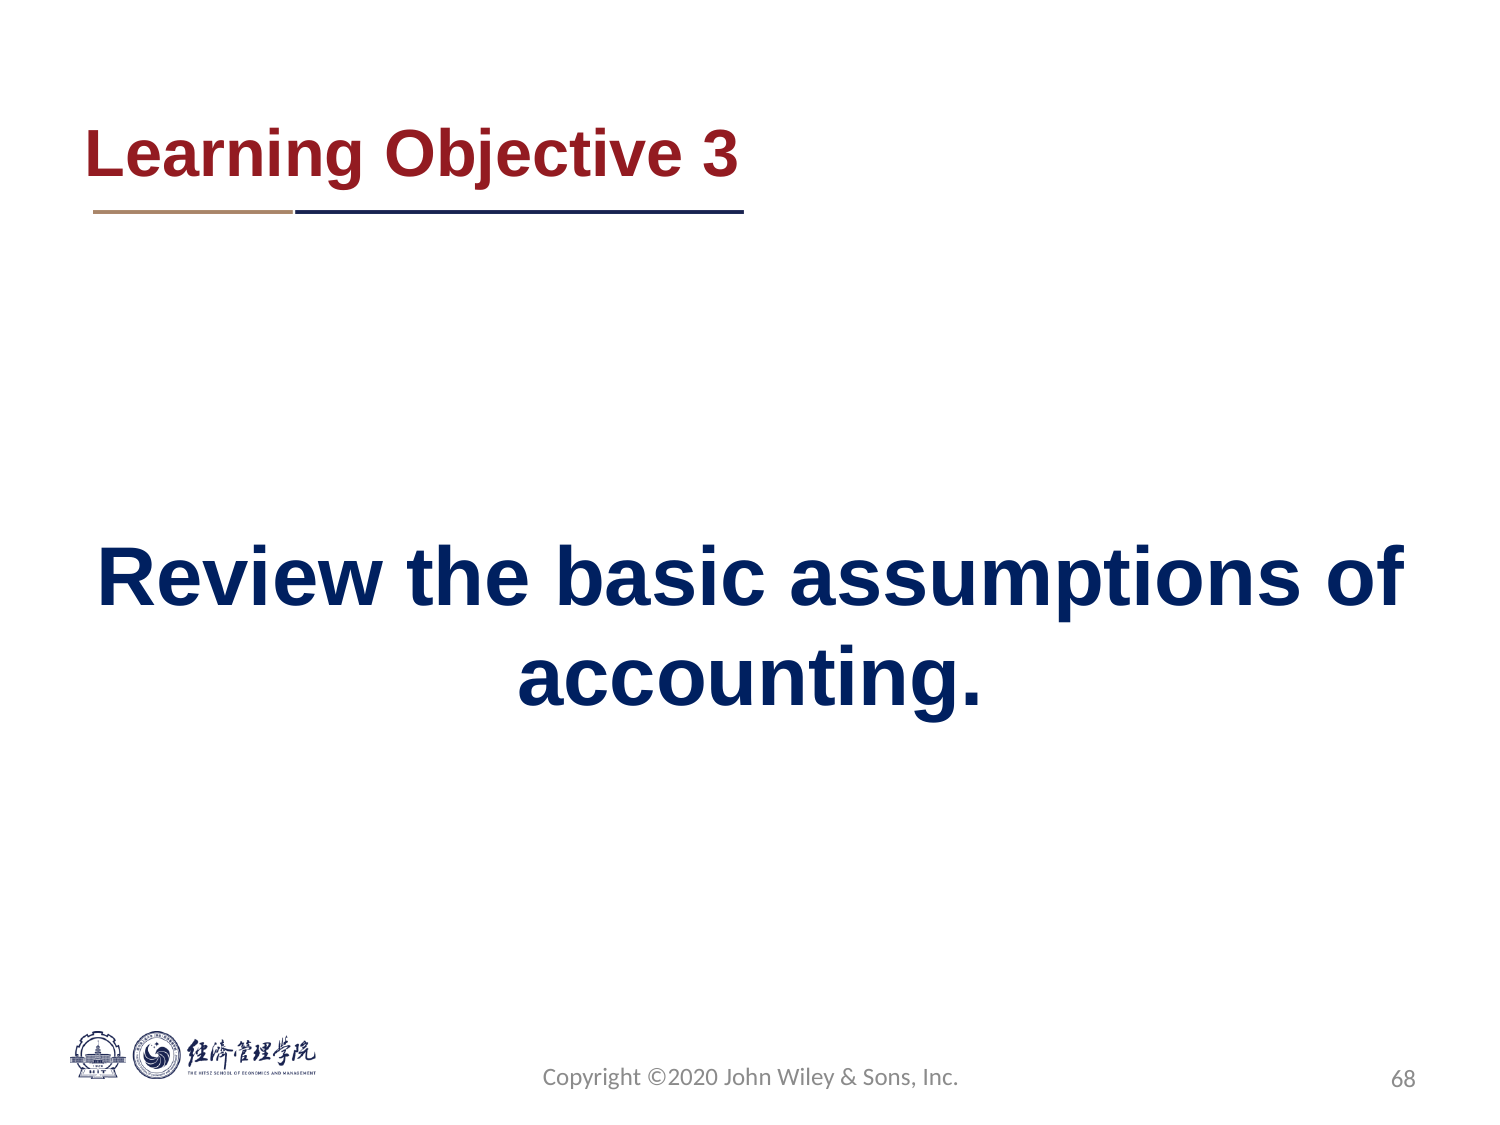

Learning Objective 3
# Review the basic assumptions of accounting.